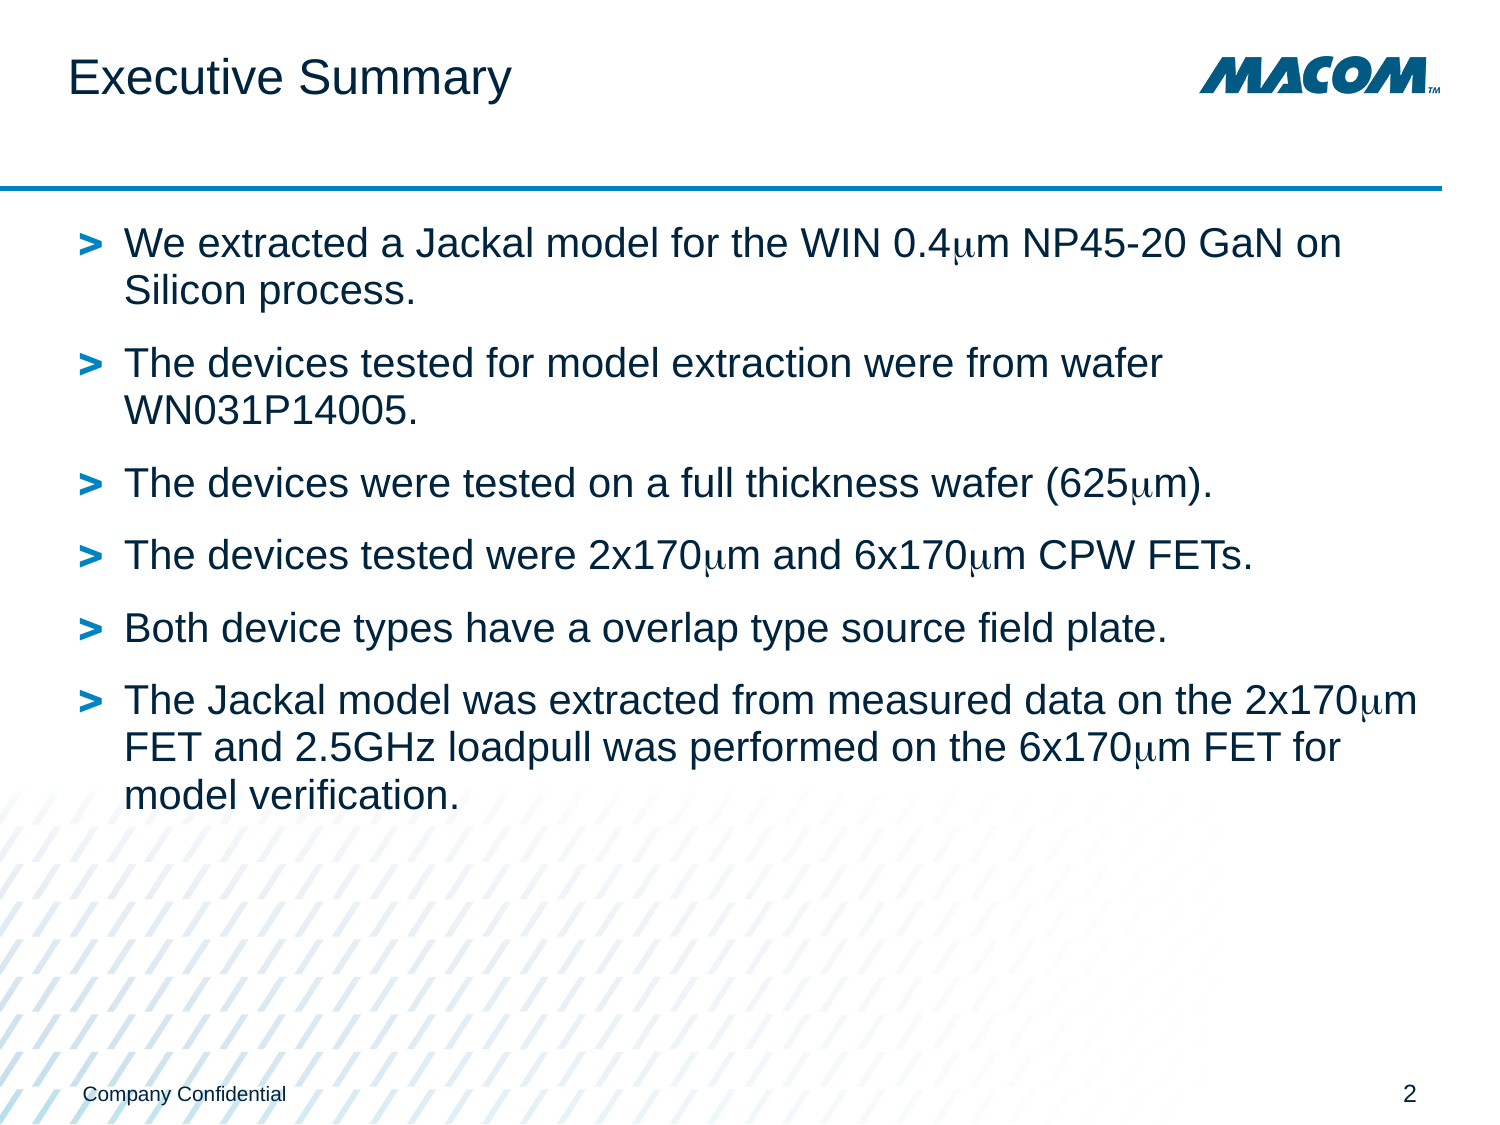

# Executive Summary
We extracted a Jackal model for the WIN 0.4μm NP45-20 GaN on Silicon process.
The devices tested for model extraction were from wafer WN031P14005.
The devices were tested on a full thickness wafer (625μm).
The devices tested were 2x170μm and 6x170μm CPW FETs.
Both device types have a overlap type source field plate.
The Jackal model was extracted from measured data on the 2x170μm FET and 2.5GHz loadpull was performed on the 6x170μm FET for model verification.